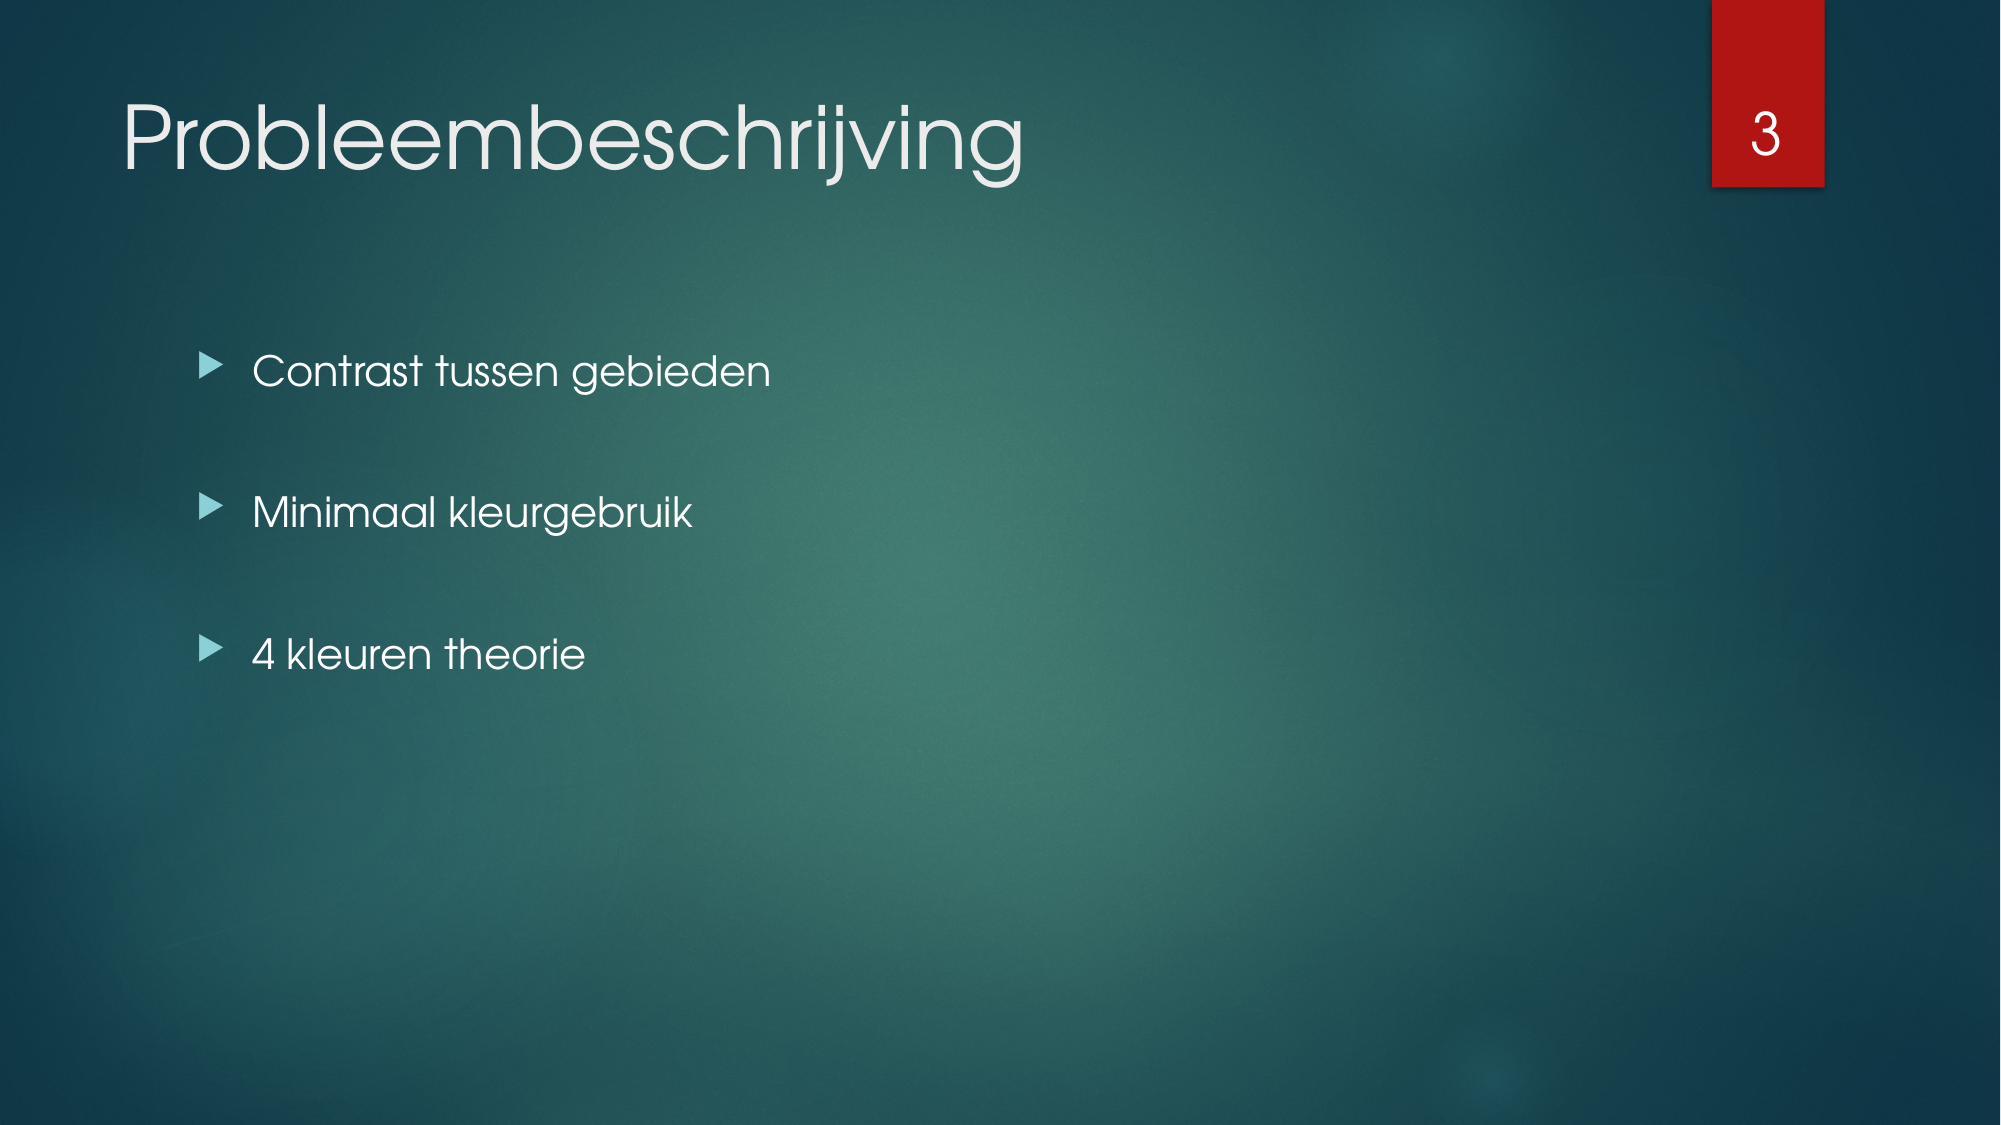

3
# Probleembeschrijving
Contrast tussen gebieden

Minimaal kleurgebruik

4 kleuren theorie